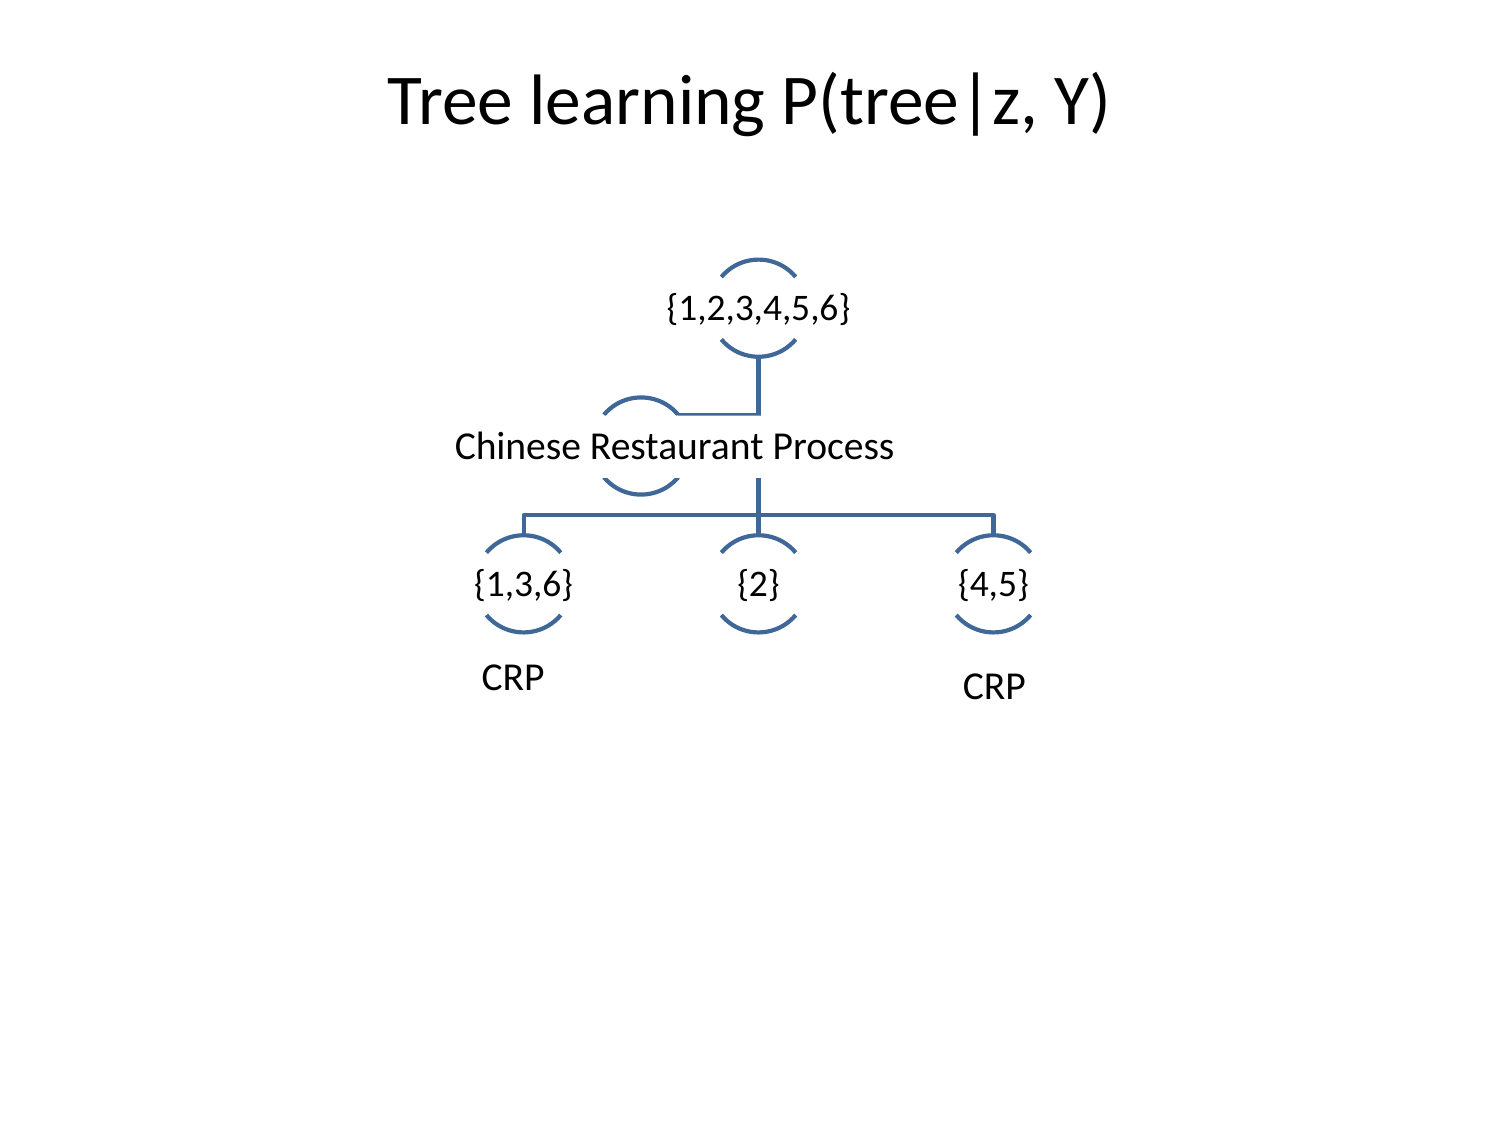

# Tree learning P(tree|z, Y)
{1,2,3,4,5,6}
{1,3,6}
{2}
{4,5}
k Clustering

Chinese Restaurant Process
CRP
CRP